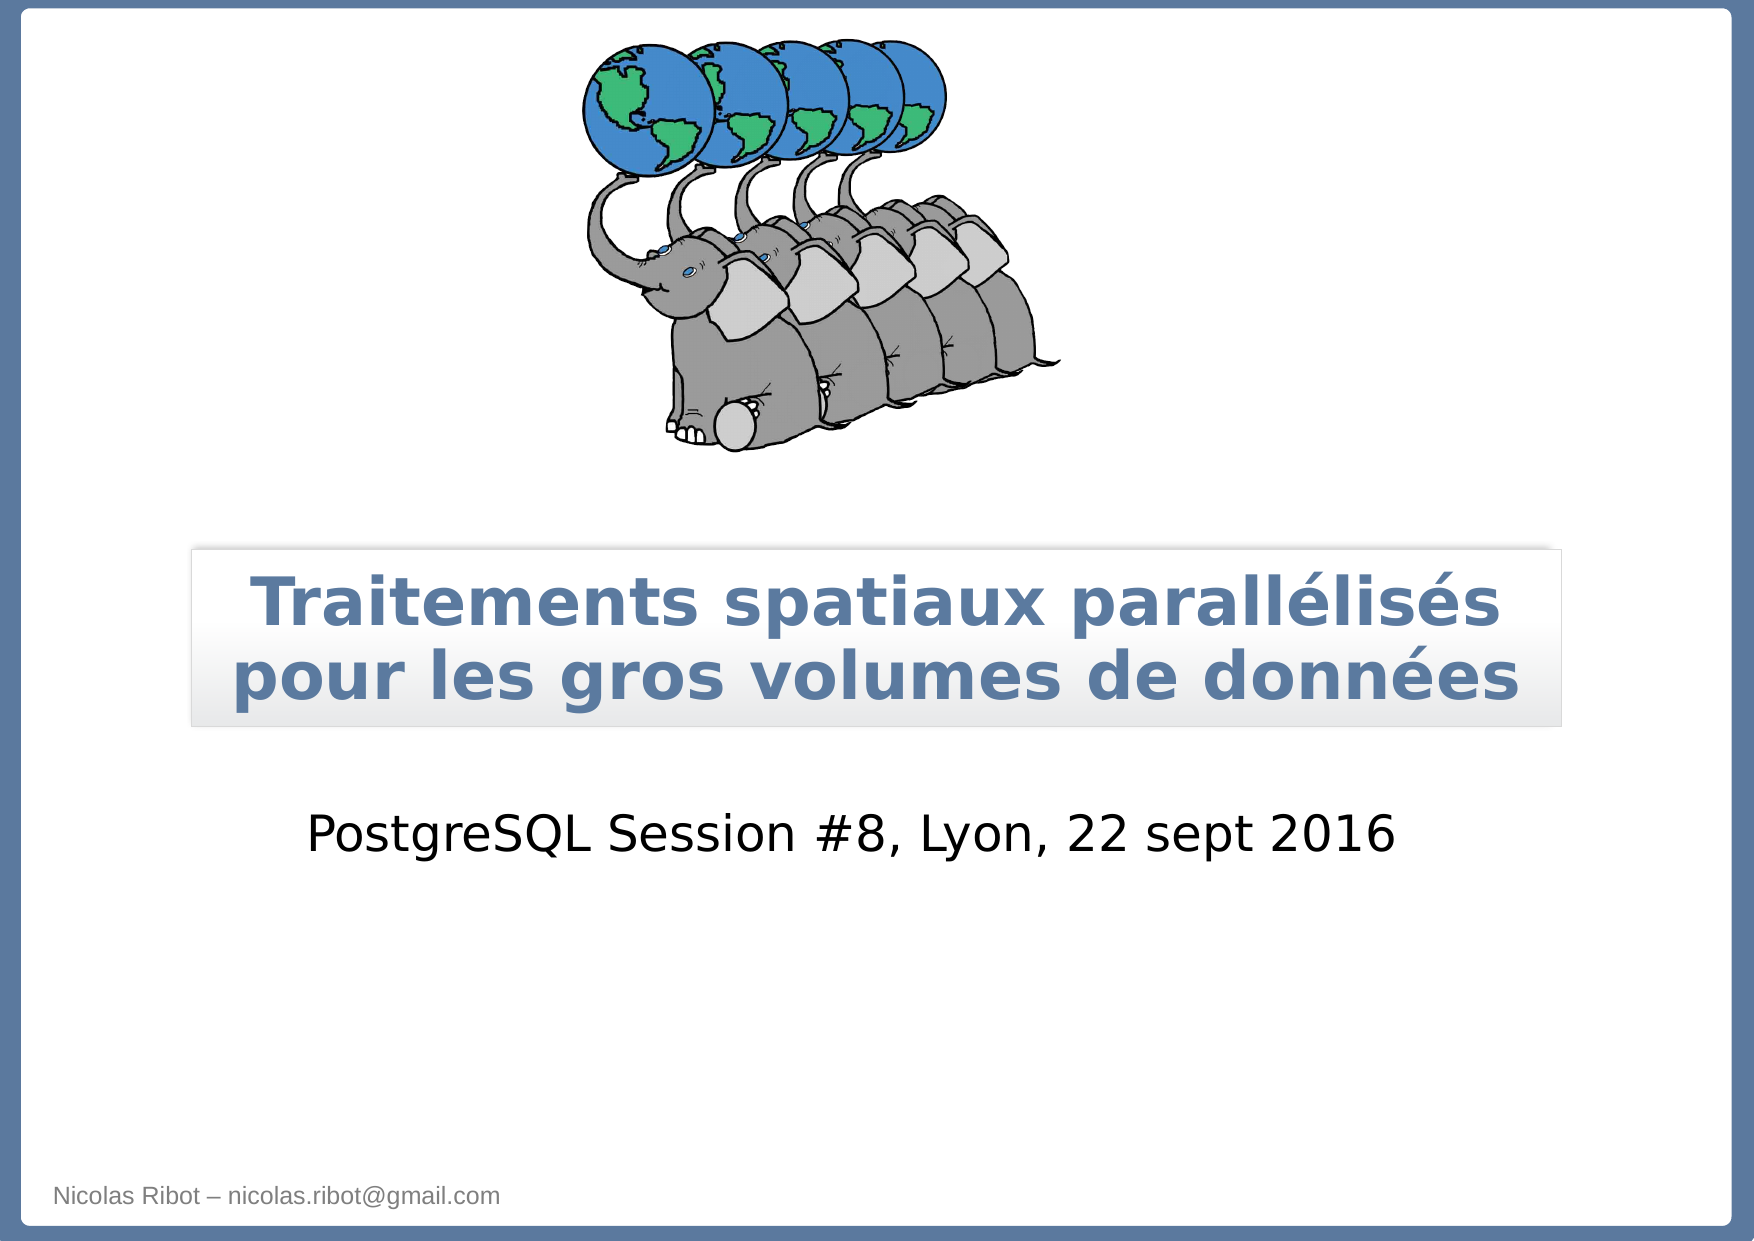

# Traitements spatiaux parallélisés pour les gros volumes de données
PostgreSQL Session #8, Lyon, 22 sept 2016